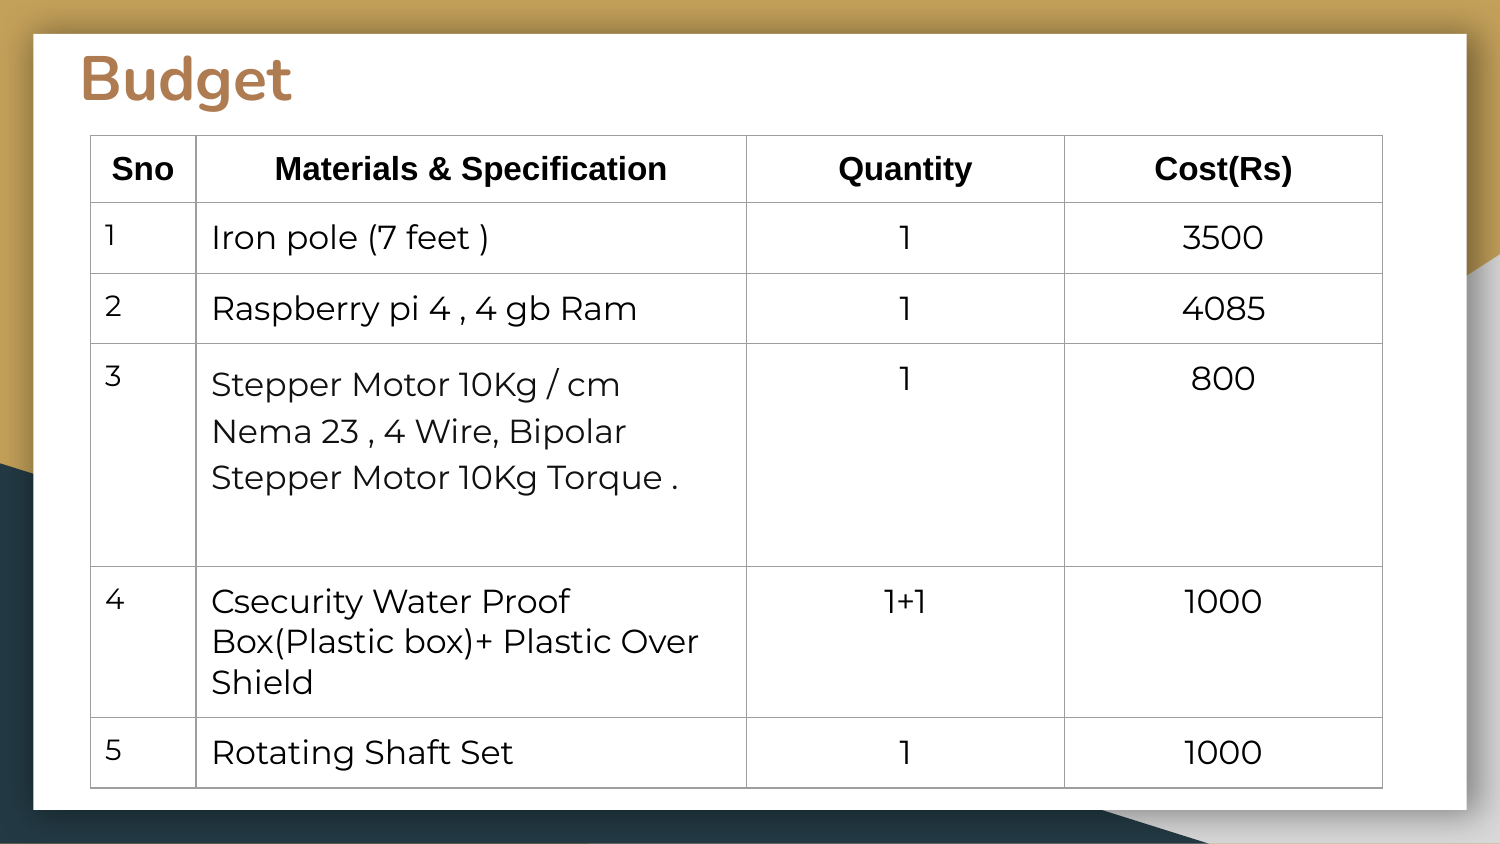

# Budget
| Sno | Materials & Specification | Quantity | Cost(Rs) |
| --- | --- | --- | --- |
| 1 | Iron pole (7 feet ) | 1 | 3500 |
| 2 | Raspberry pi 4 , 4 gb Ram | 1 | 4085 |
| 3 | Stepper Motor 10Kg / cm Nema 23 , 4 Wire, Bipolar Stepper Motor 10Kg Torque . | 1 | 800 |
| 4 | Csecurity Water Proof Box(Plastic box)+ Plastic Over Shield | 1+1 | 1000 |
| 5 | Rotating Shaft Set | 1 | 1000 |
Lorem ipsum dolor sit amet, consectetur adipiscing elit. Curabitur eleifend a diam quis suscipit. Fusce venenatis nunc ut lectus convallis, sit amet egestas mi rutrum. Maecenas molestie ultricies euismod. Morbi a rutrum nisl. Vestibulum laoreet enim id sem fermentum, sed aliquam arcu dictum. Donec ultrices diam sagittis nibh pellentesque eleifend.